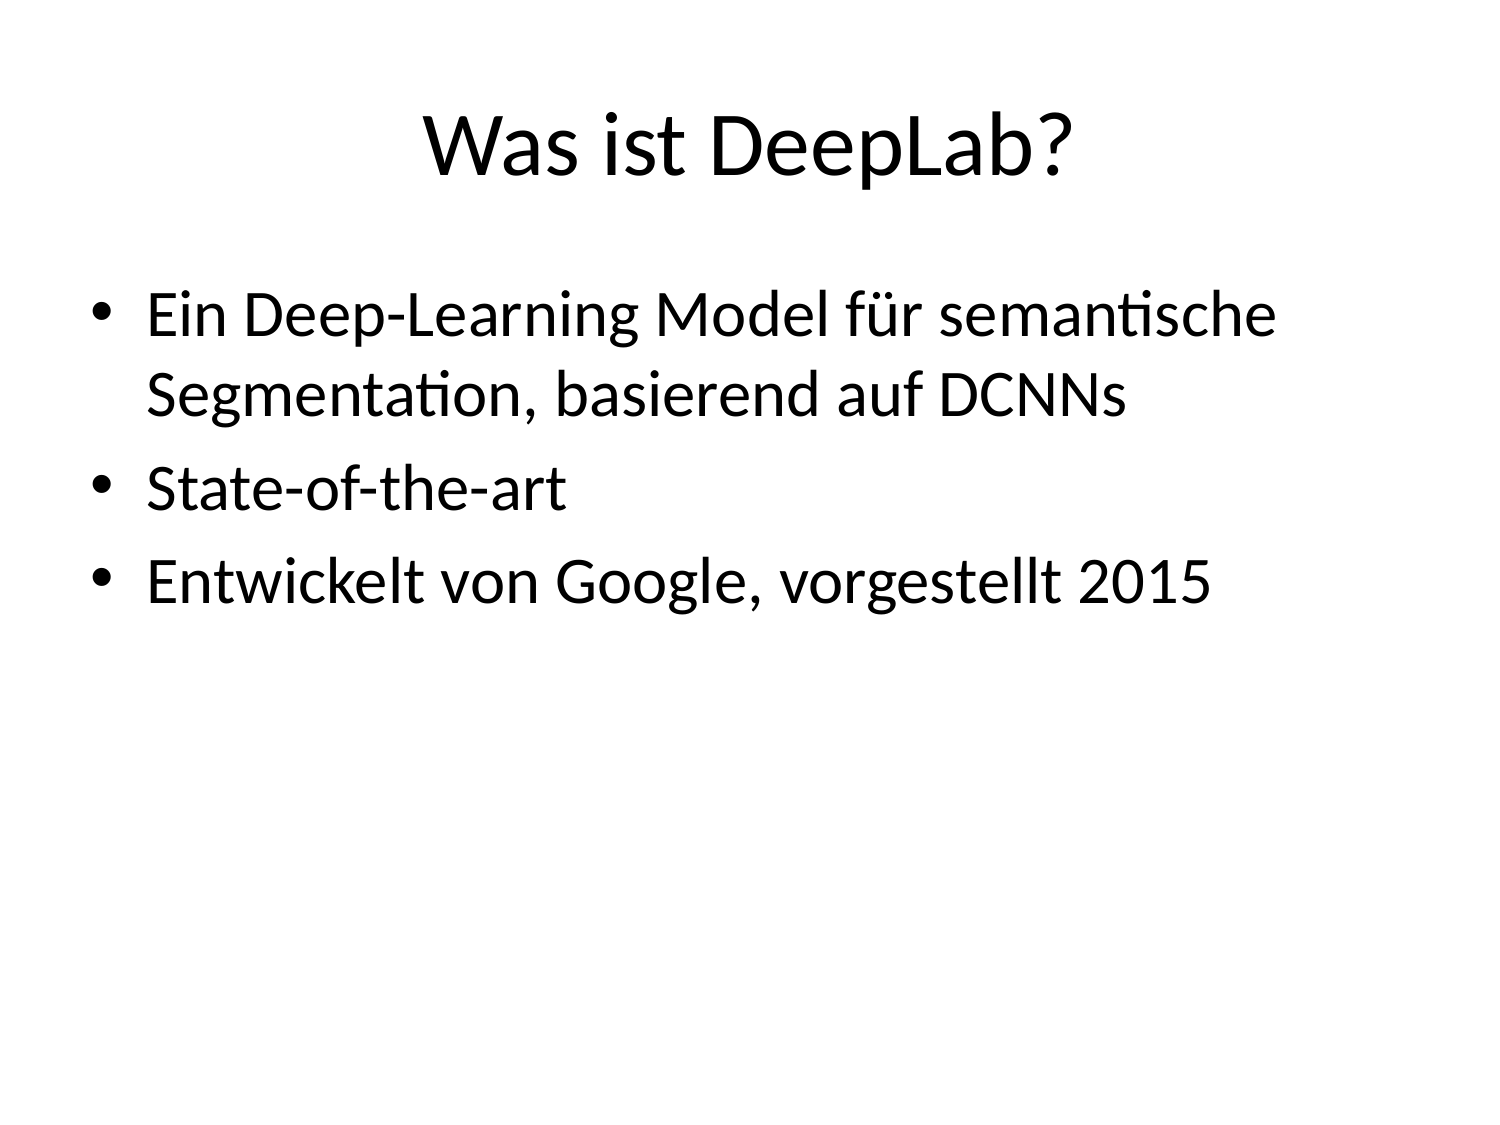

# Was ist DeepLab?
Ein Deep-Learning Model für semantische Segmentation, basierend auf DCNNs
State-of-the-art
Entwickelt von Google, vorgestellt 2015